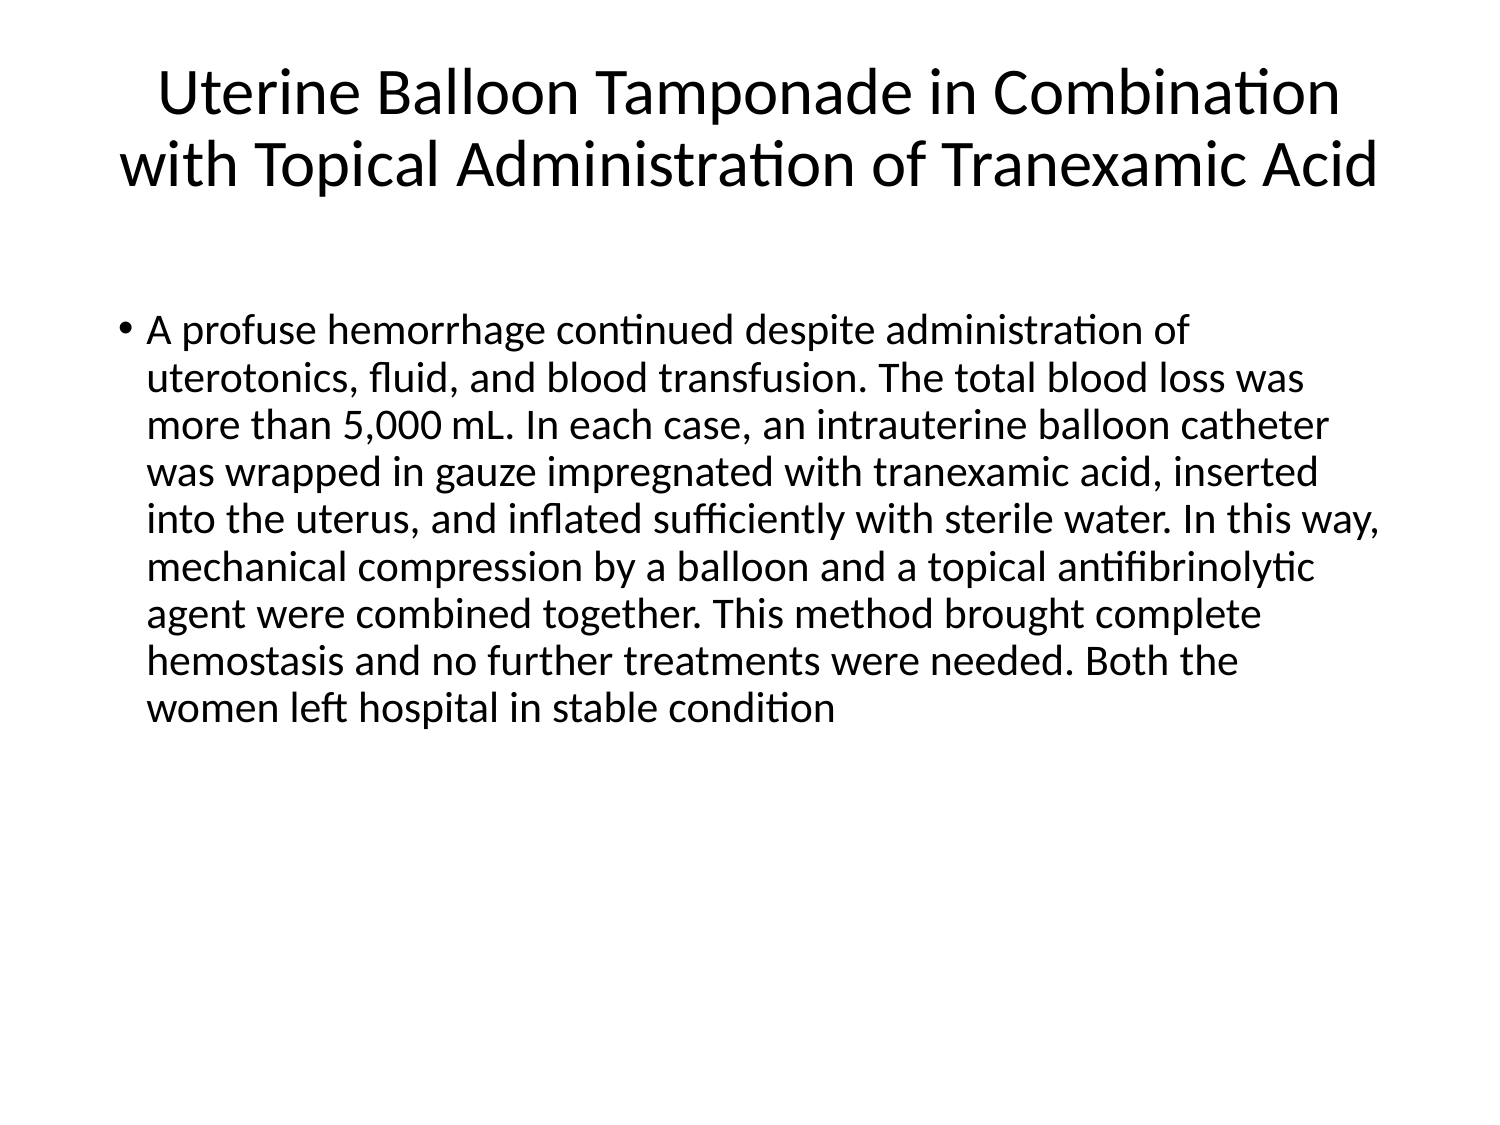

# Uterine Balloon Tamponade in Combination with Topical Administration of Tranexamic Acid
A profuse hemorrhage continued despite administration of uterotonics, fluid, and blood transfusion. The total blood loss was more than 5,000 mL. In each case, an intrauterine balloon catheter was wrapped in gauze impregnated with tranexamic acid, inserted into the uterus, and inflated sufficiently with sterile water. In this way, mechanical compression by a balloon and a topical antifibrinolytic agent were combined together. This method brought complete hemostasis and no further treatments were needed. Both the women left hospital in stable condition